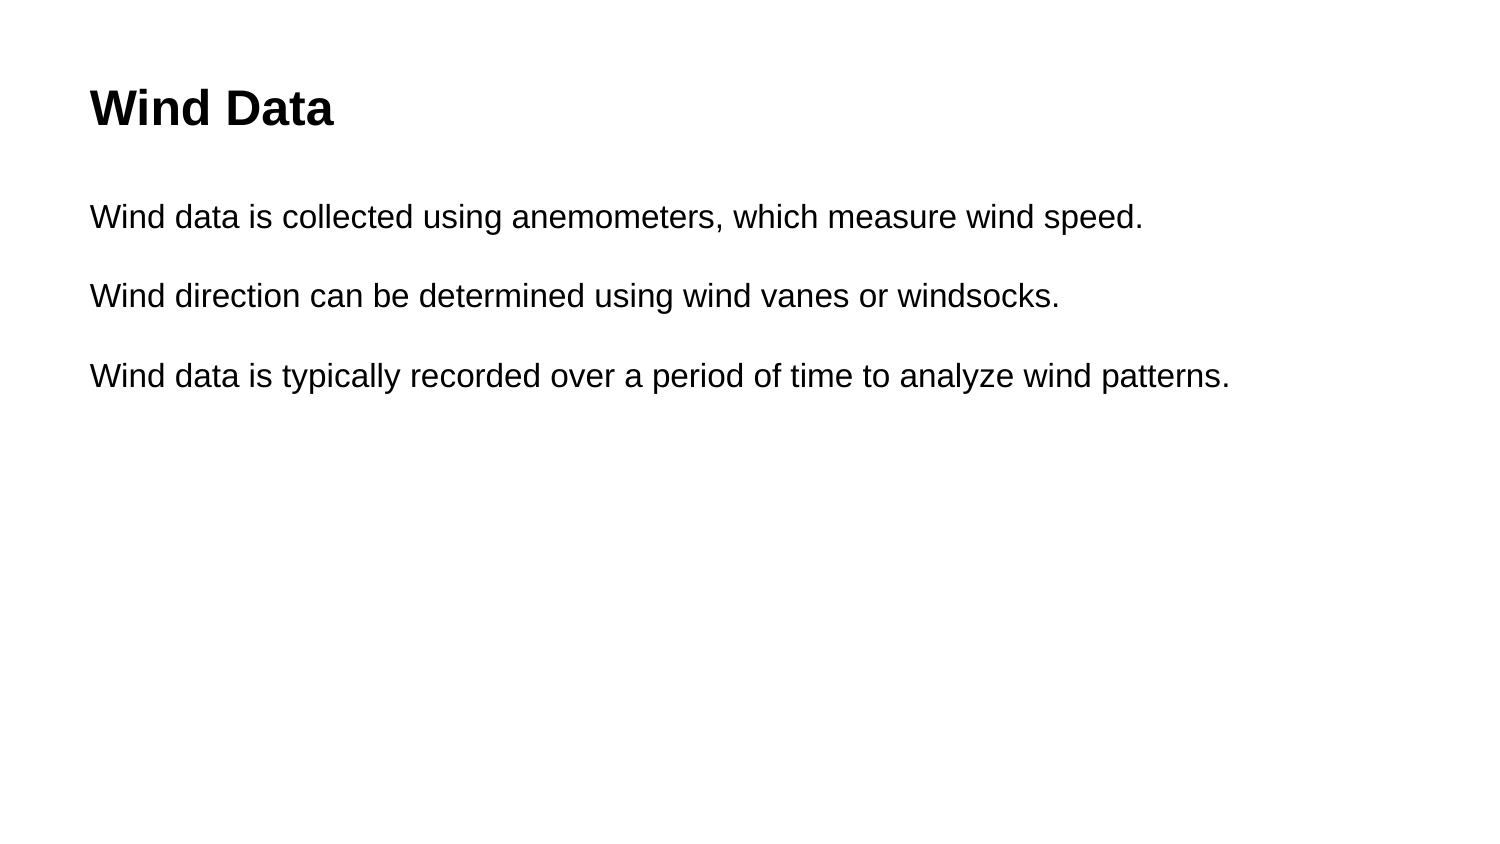

Wind Data
Wind data is collected using anemometers, which measure wind speed.

Wind direction can be determined using wind vanes or windsocks.

Wind data is typically recorded over a period of time to analyze wind patterns.